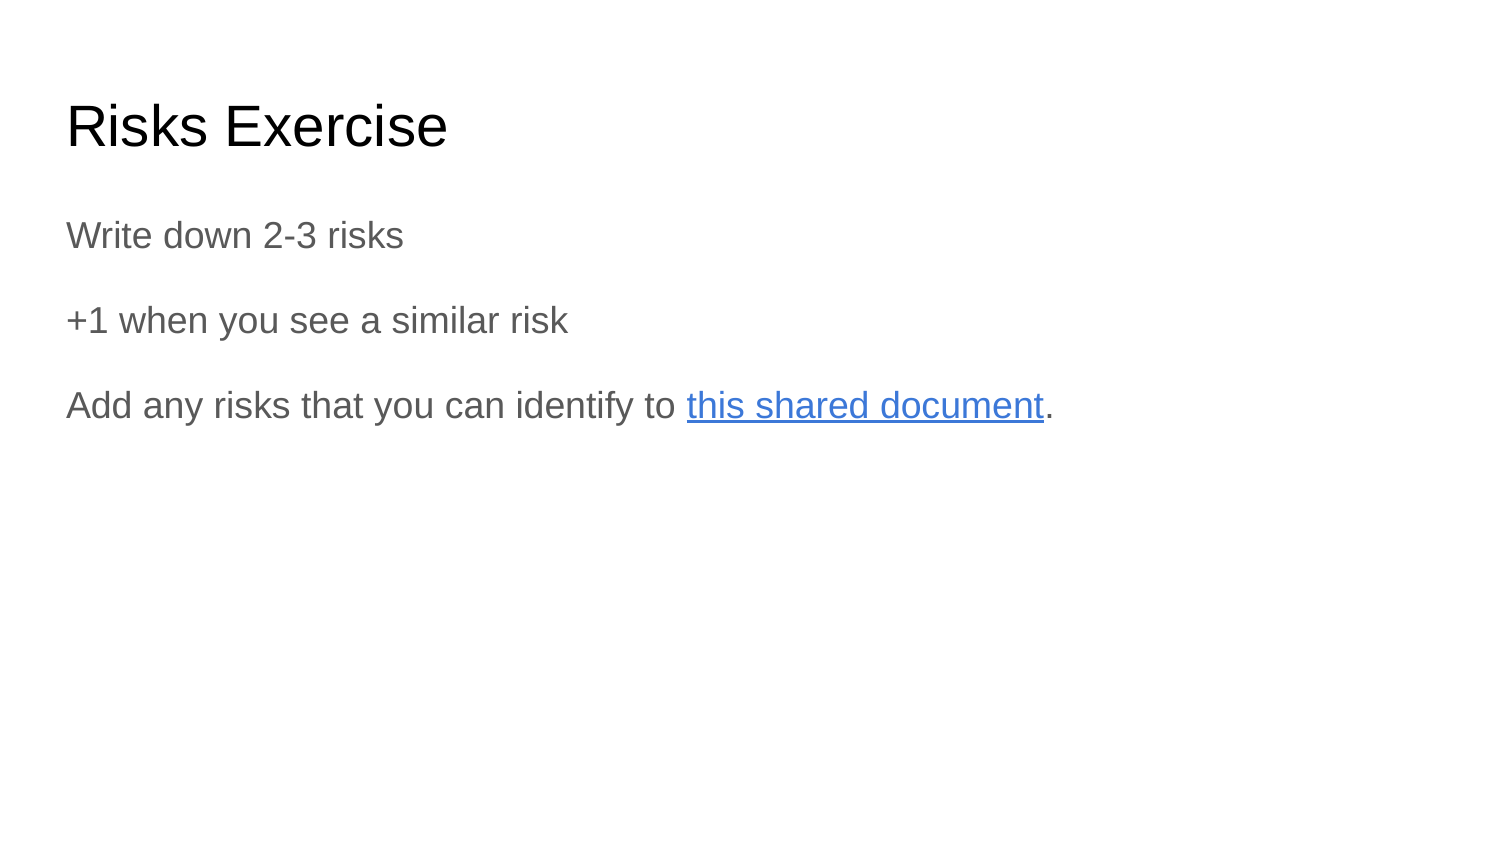

# Risks Exercise
Write down 2-3 risks
+1 when you see a similar risk
Add any risks that you can identify to this shared document.